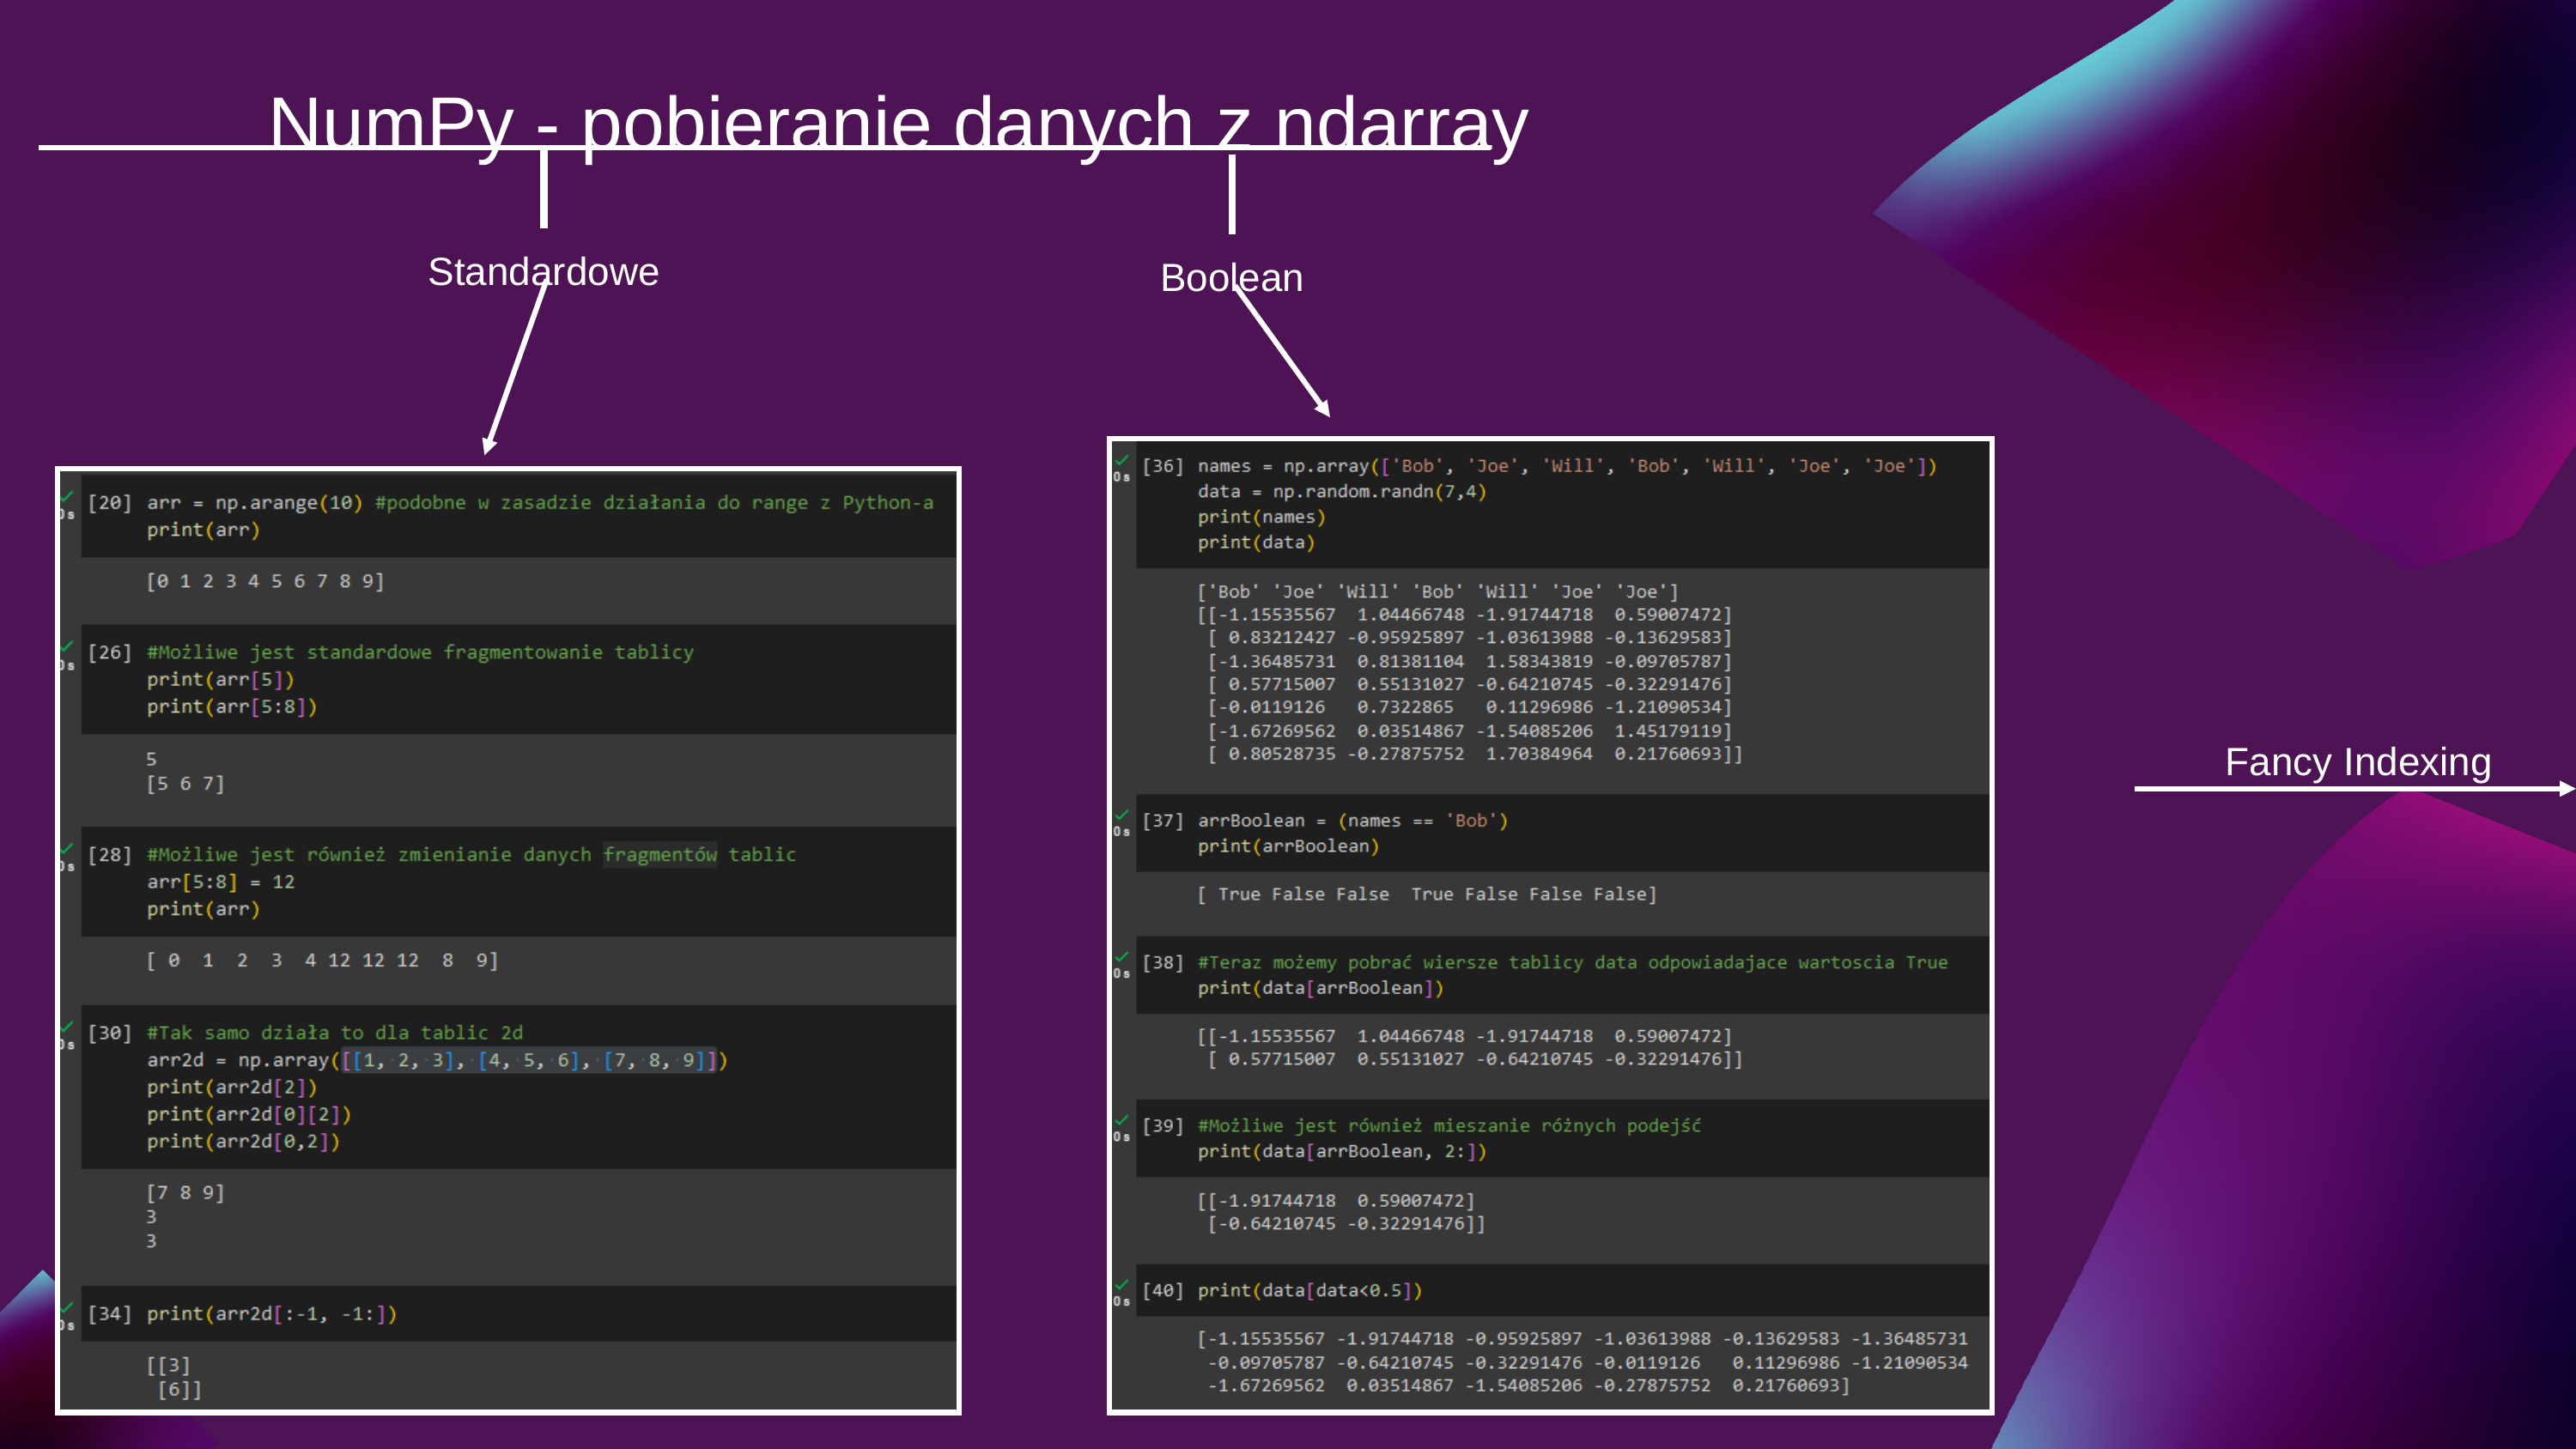

NumPy - pobieranie danych z ndarray
Standardowe
Boolean

Fancy Indexing